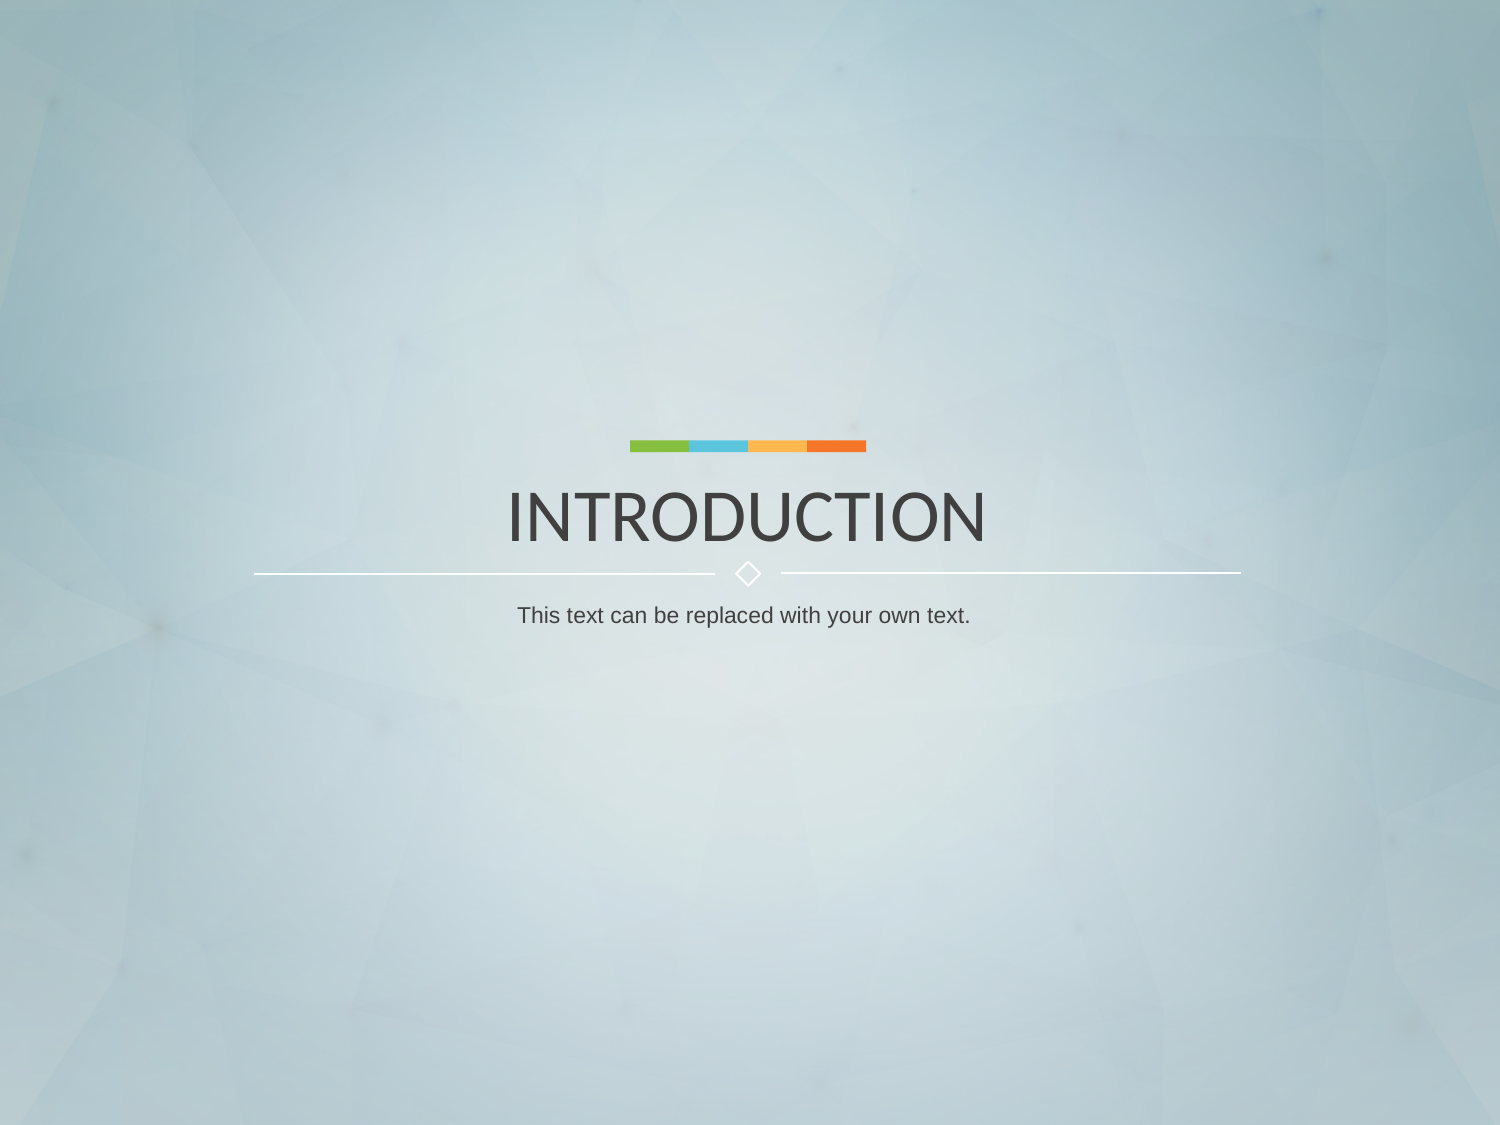

# INTRODUCTION
This text can be replaced with your own text.